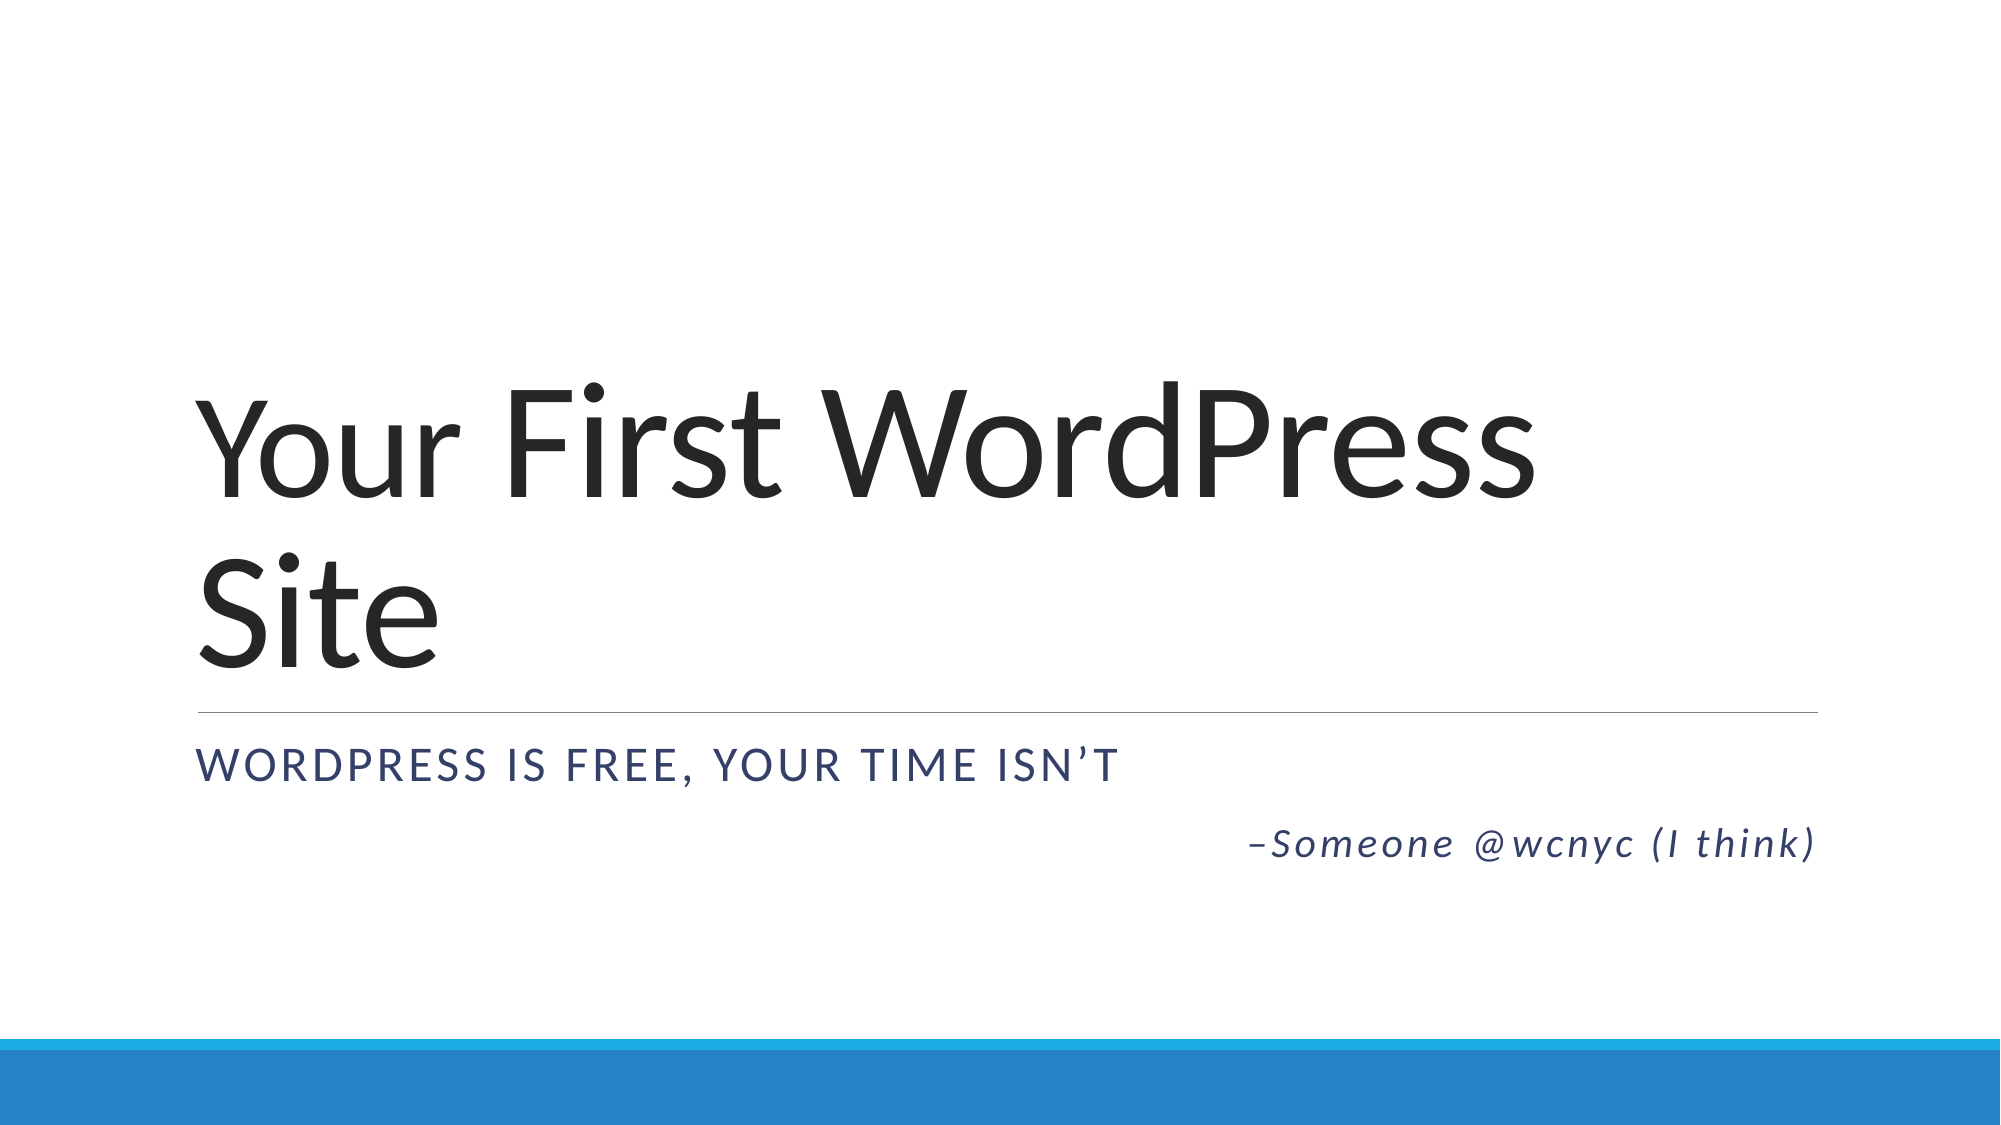

# Your First WordPress Site
WordPress Is free, Your Time Isn’t
–Someone @wcnyc (I think)